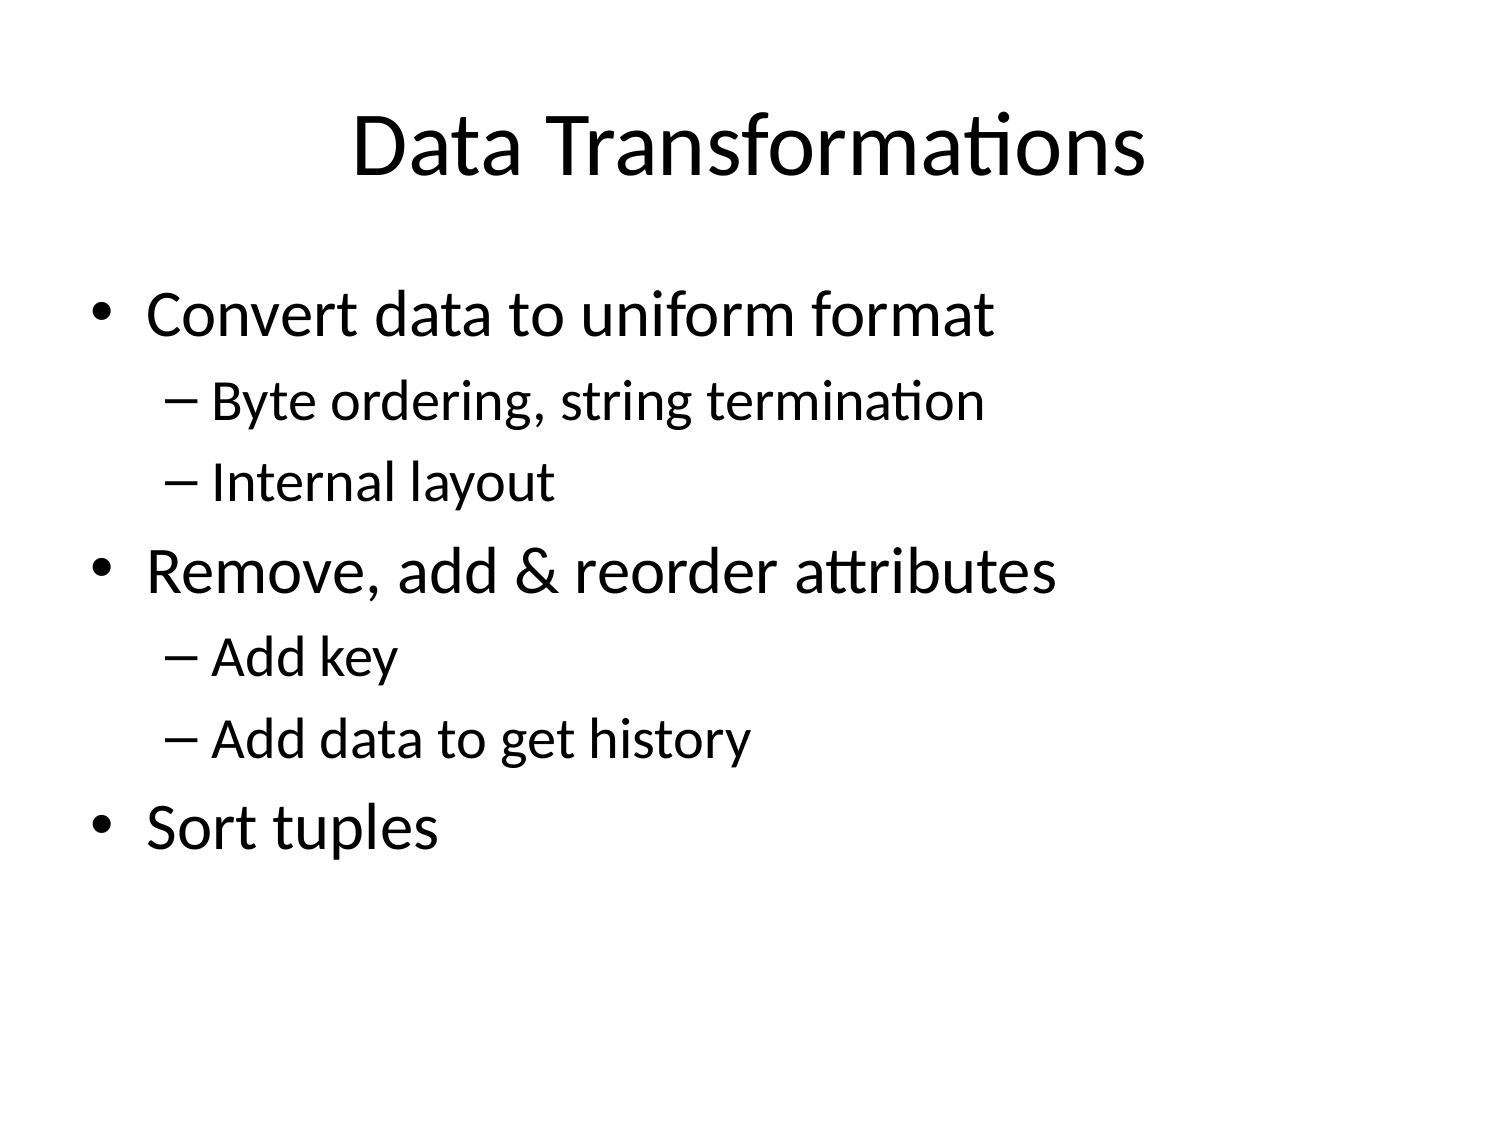

# Data Transformations
Convert data to uniform format
Byte ordering, string termination
Internal layout
Remove, add & reorder attributes
Add key
Add data to get history
Sort tuples